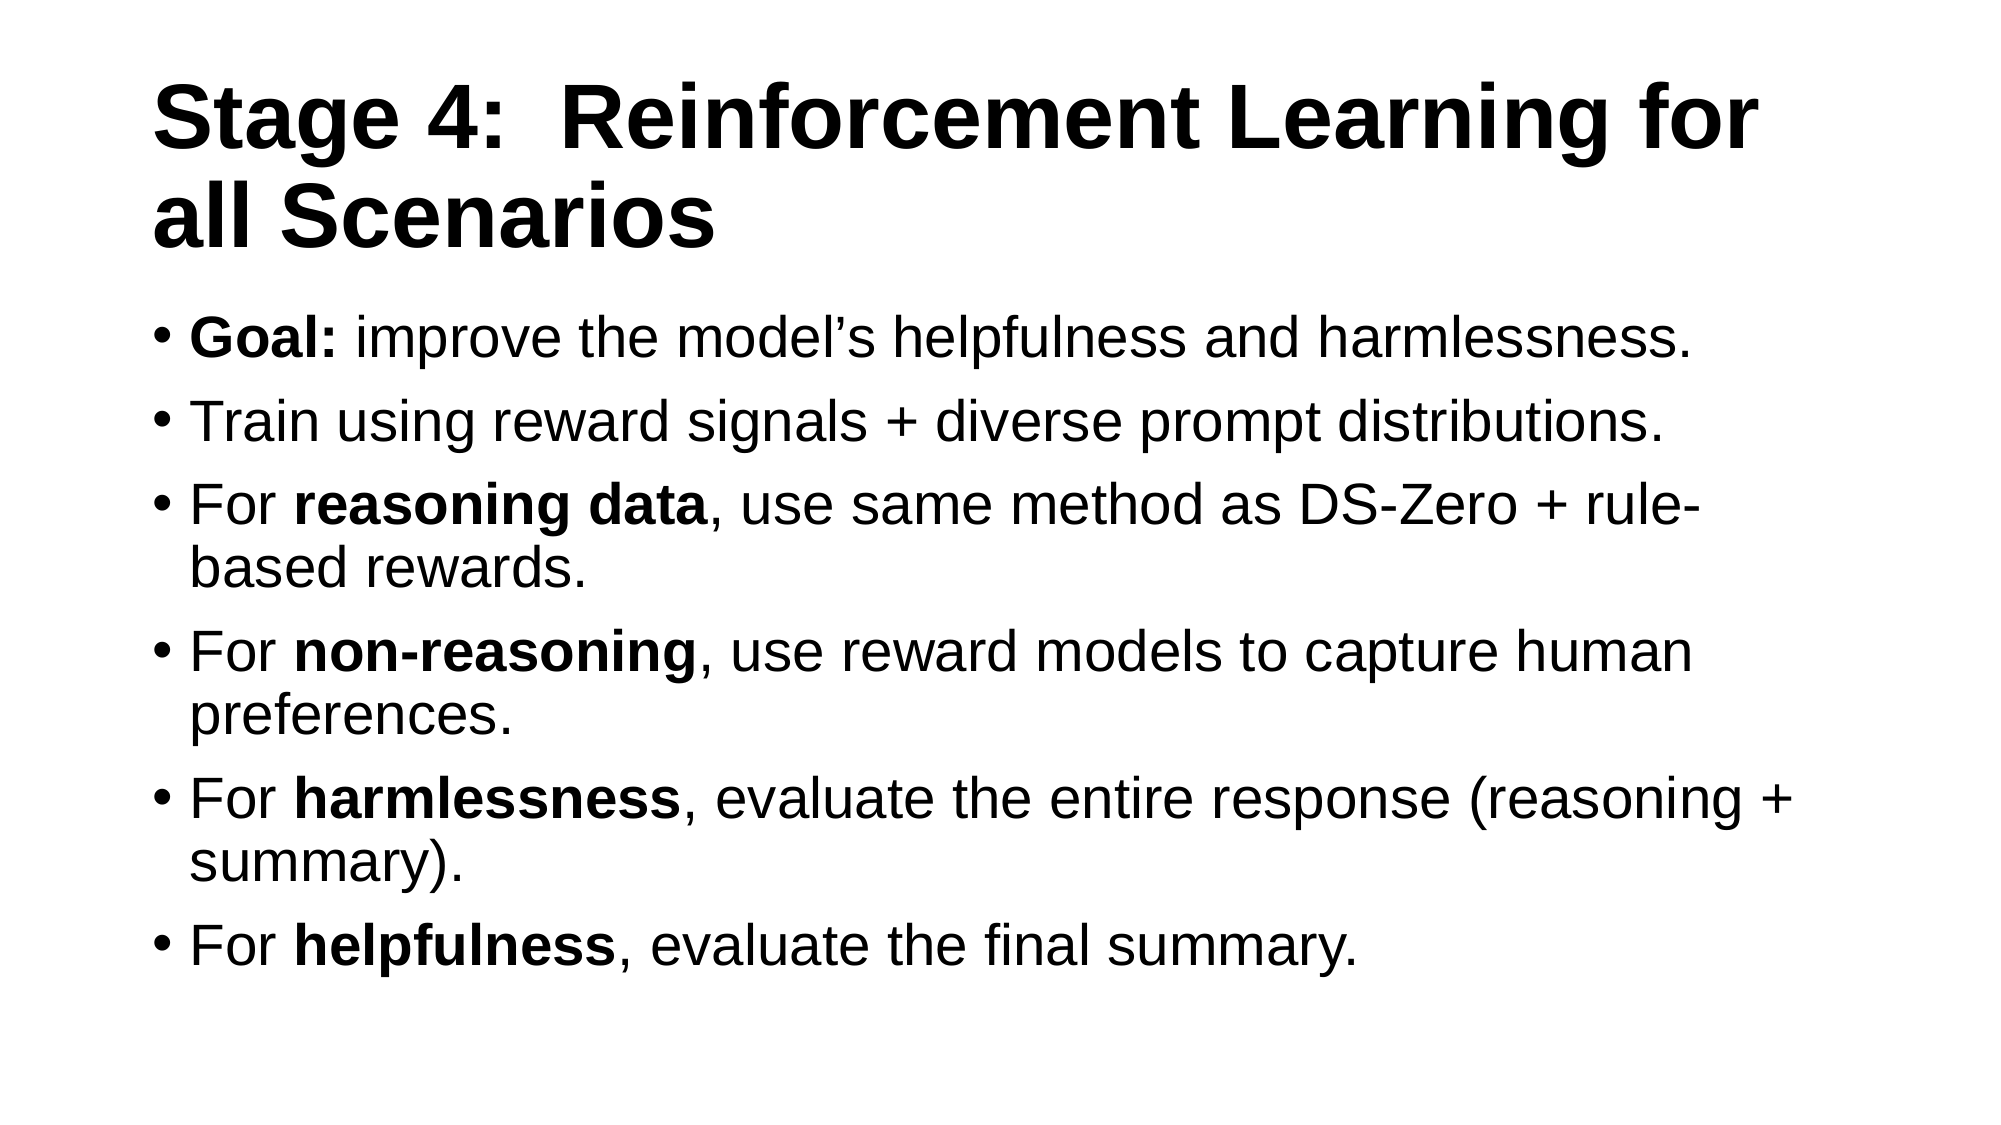

# Stage 4:  Reinforcement Learning for all Scenarios
Goal: improve the model’s helpfulness and harmlessness.
Train using reward signals + diverse prompt distributions.
For reasoning data, use same method as DS-Zero + rule-based rewards.
For non-reasoning, use reward models to capture human preferences.
For harmlessness, evaluate the entire response (reasoning + summary).
For helpfulness, evaluate the final summary.